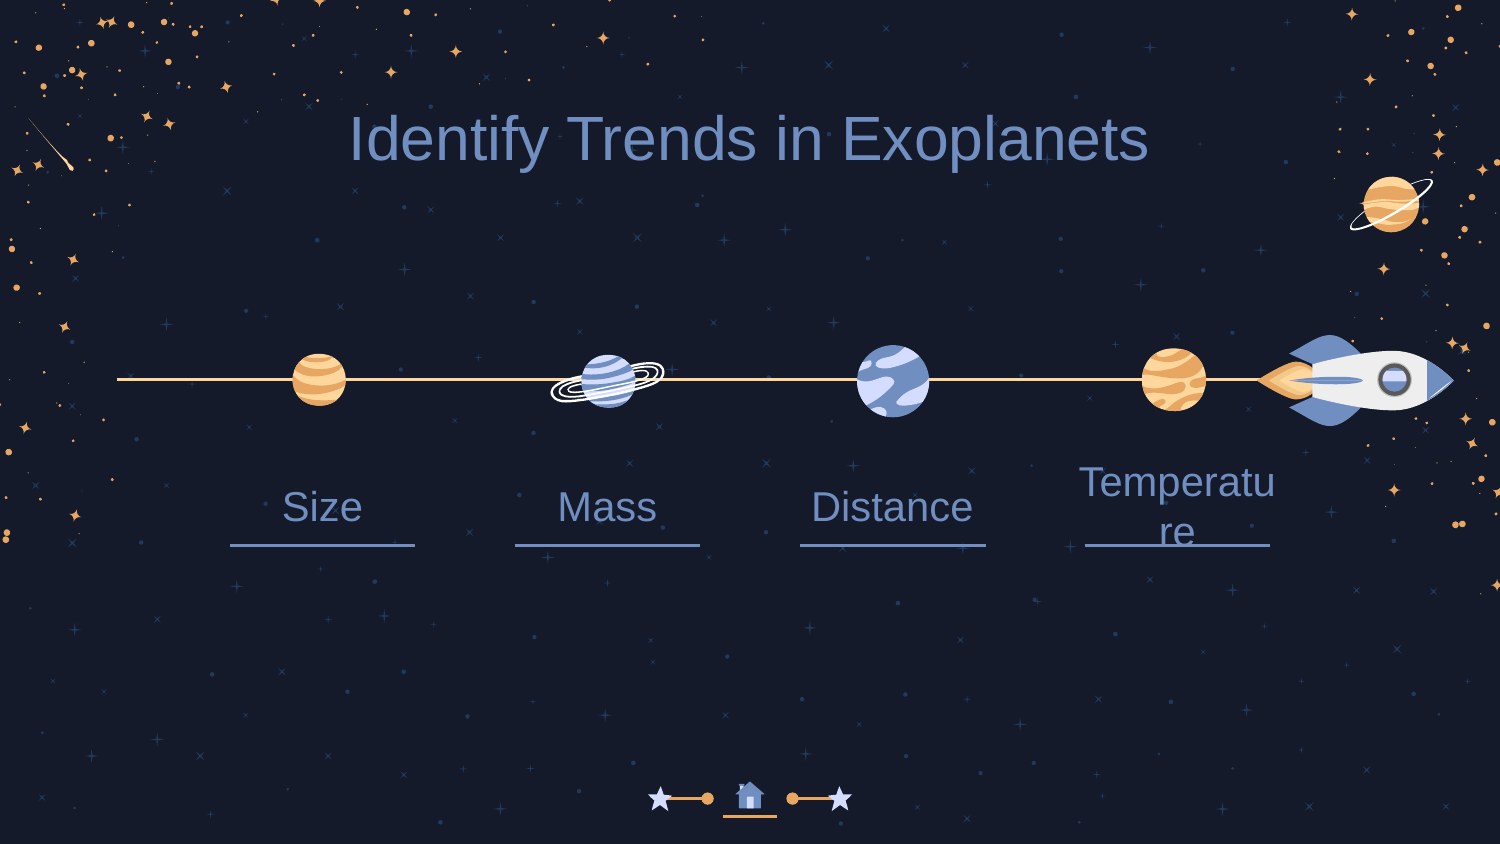

# Identify Trends in Exoplanets

Size
Mass
Distance
Temperature